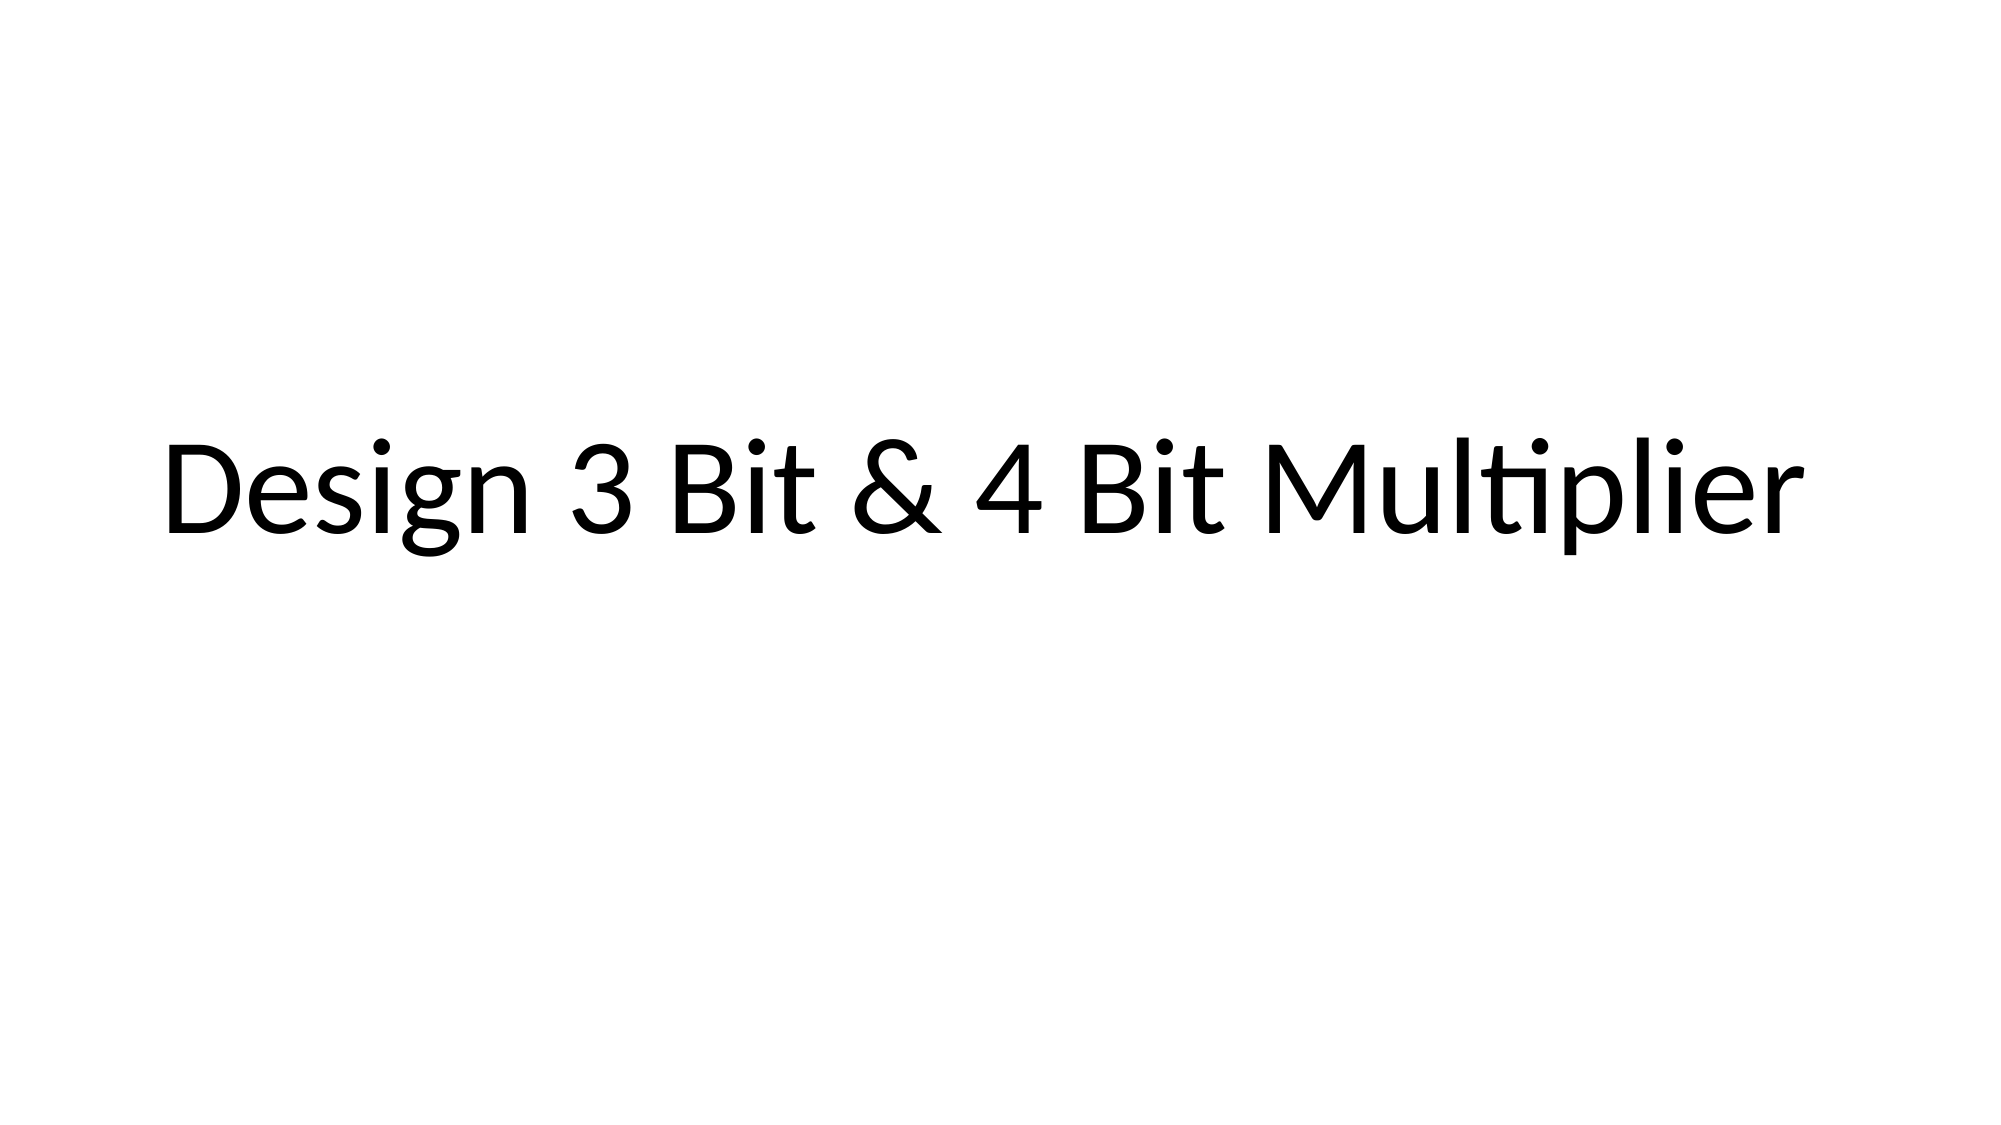

# Design 3 Bit & 4 Bit Multiplier